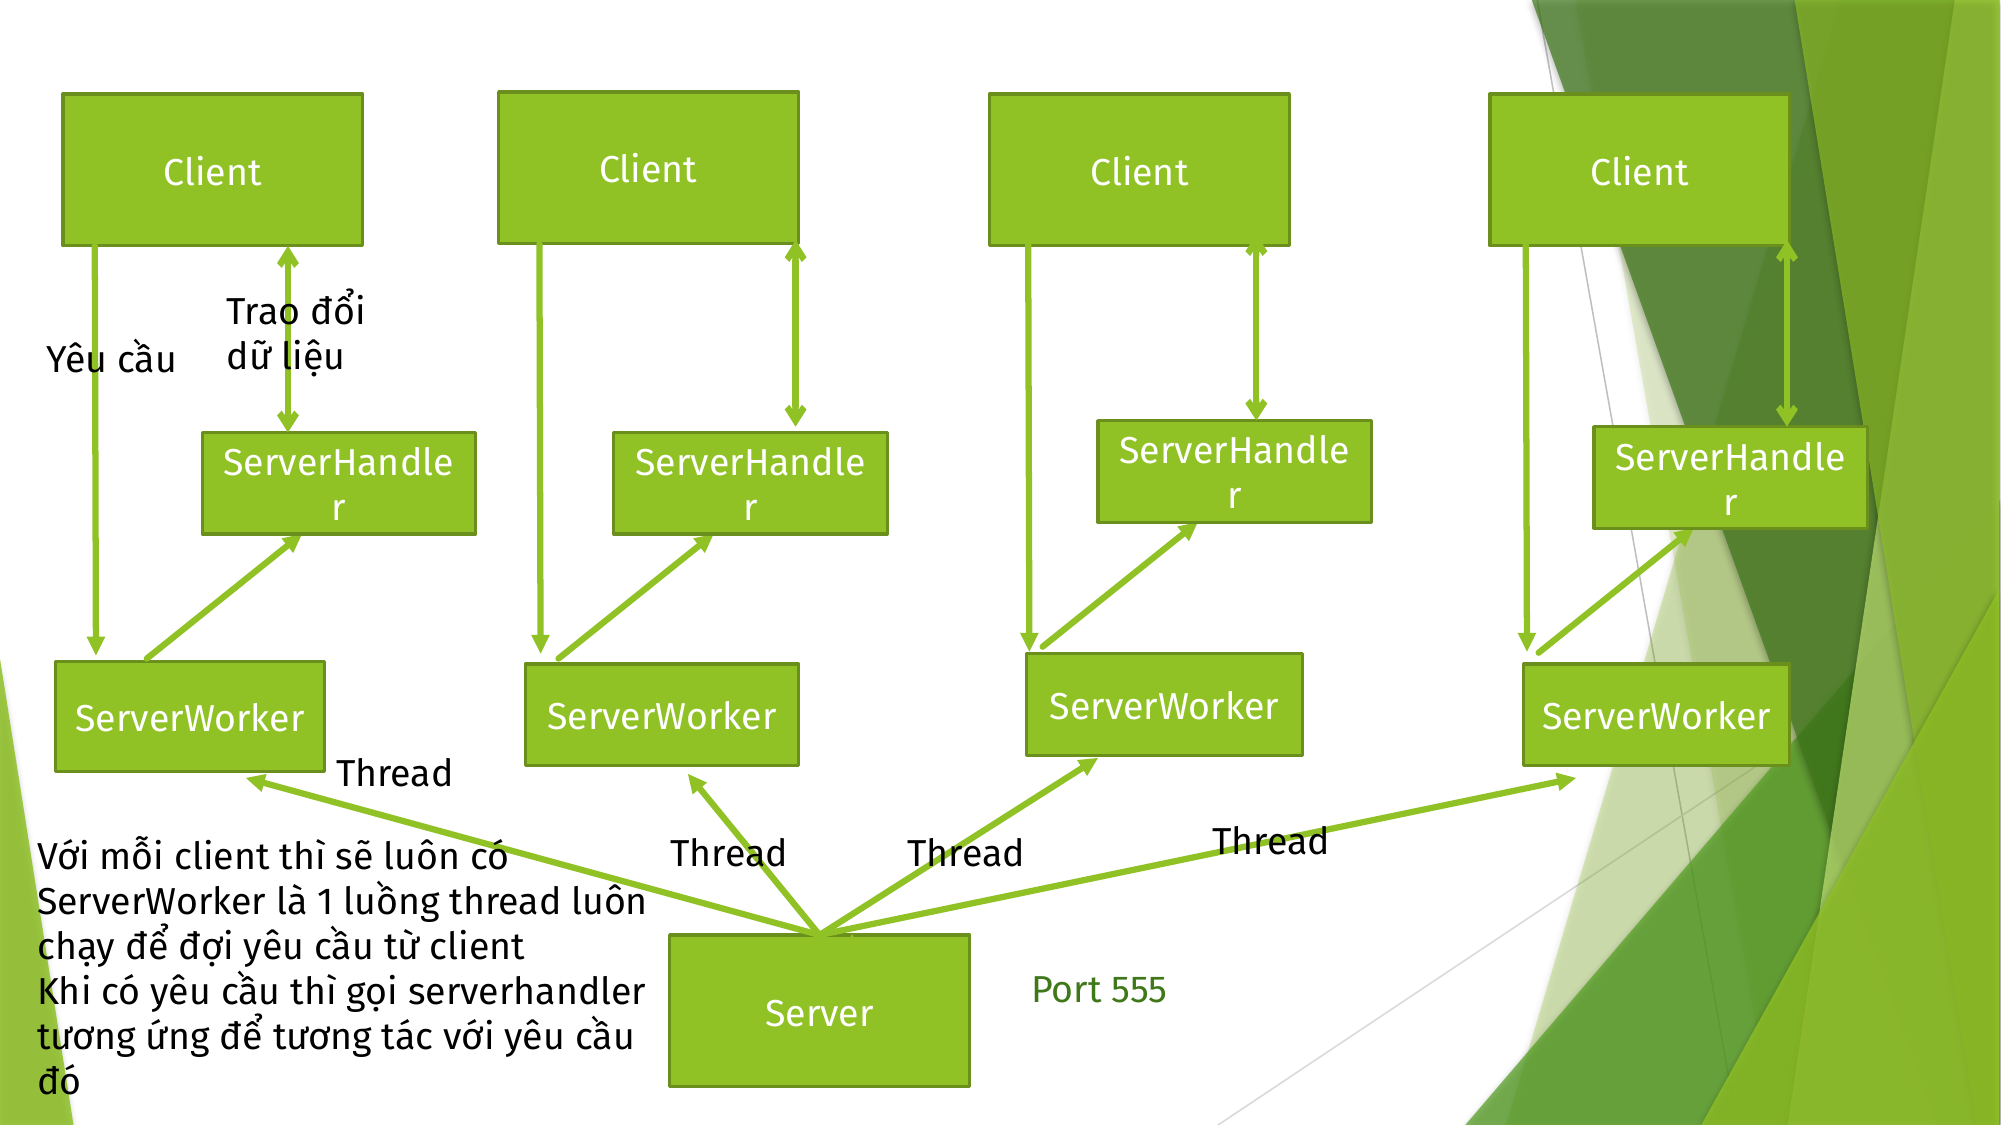

Client
Client
Client
Client
Trao đổi dữ liệu
Yêu cầu
ServerHandler
ServerHandler
ServerHandler
ServerHandler
ServerWorker
ServerWorker
ServerWorker
ServerWorker
Thread
Thread
Thread
Thread
Với mỗi client thì sẽ luôn có ServerWorker là 1 luồng thread luôn chạy để đợi yêu cầu từ client
Khi có yêu cầu thì gọi serverhandler tương ứng để tương tác với yêu cầu đó
Server
Port 555